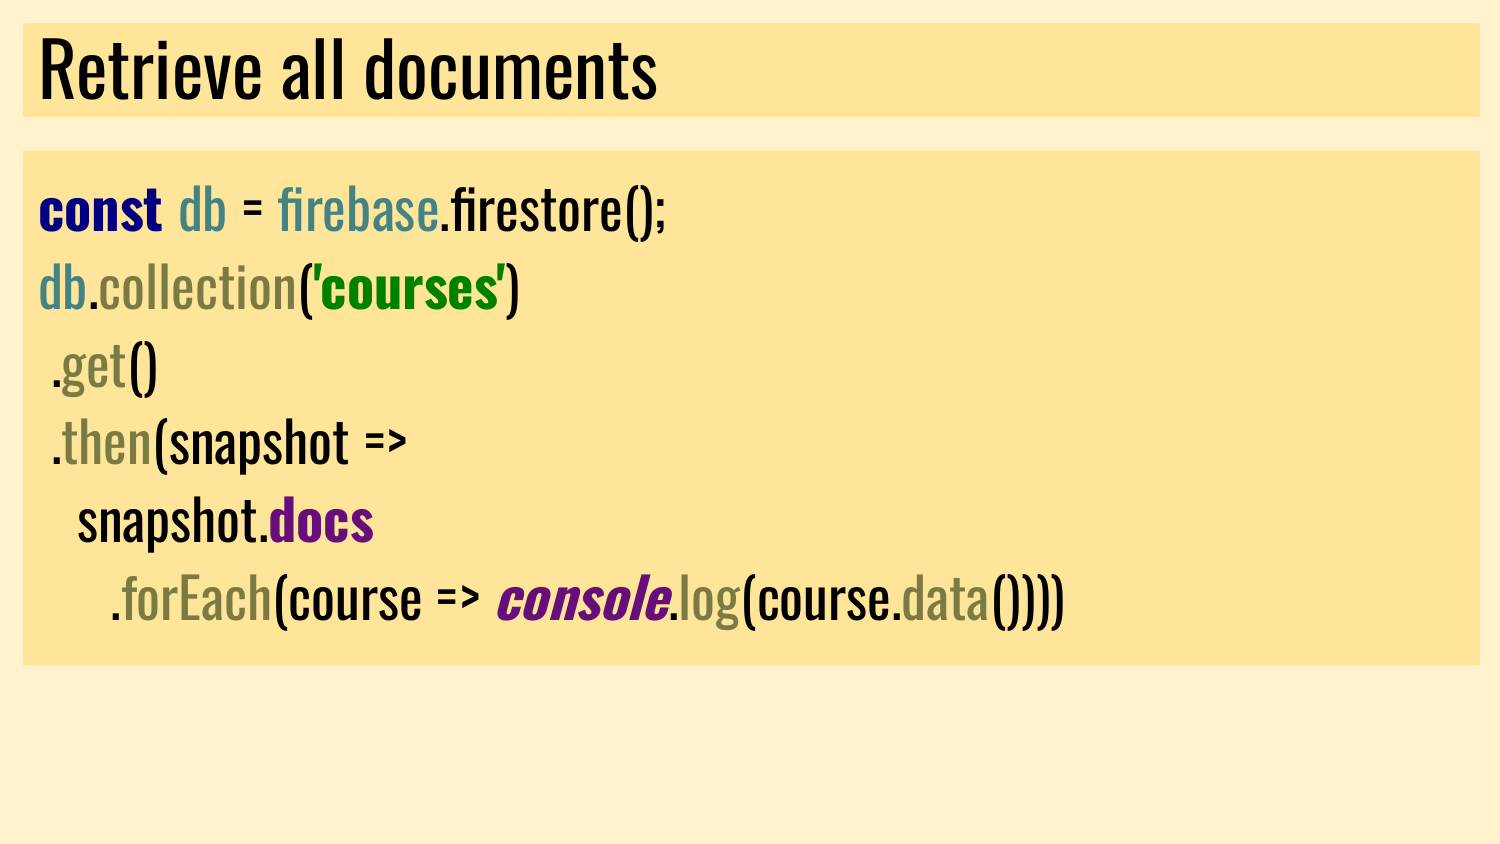

# Retrieve all documents
const db = firebase.firestore();
db.collection('courses')
 .get()
 .then(snapshot =>
   snapshot.docs
     .forEach(course => console.log(course.data())))